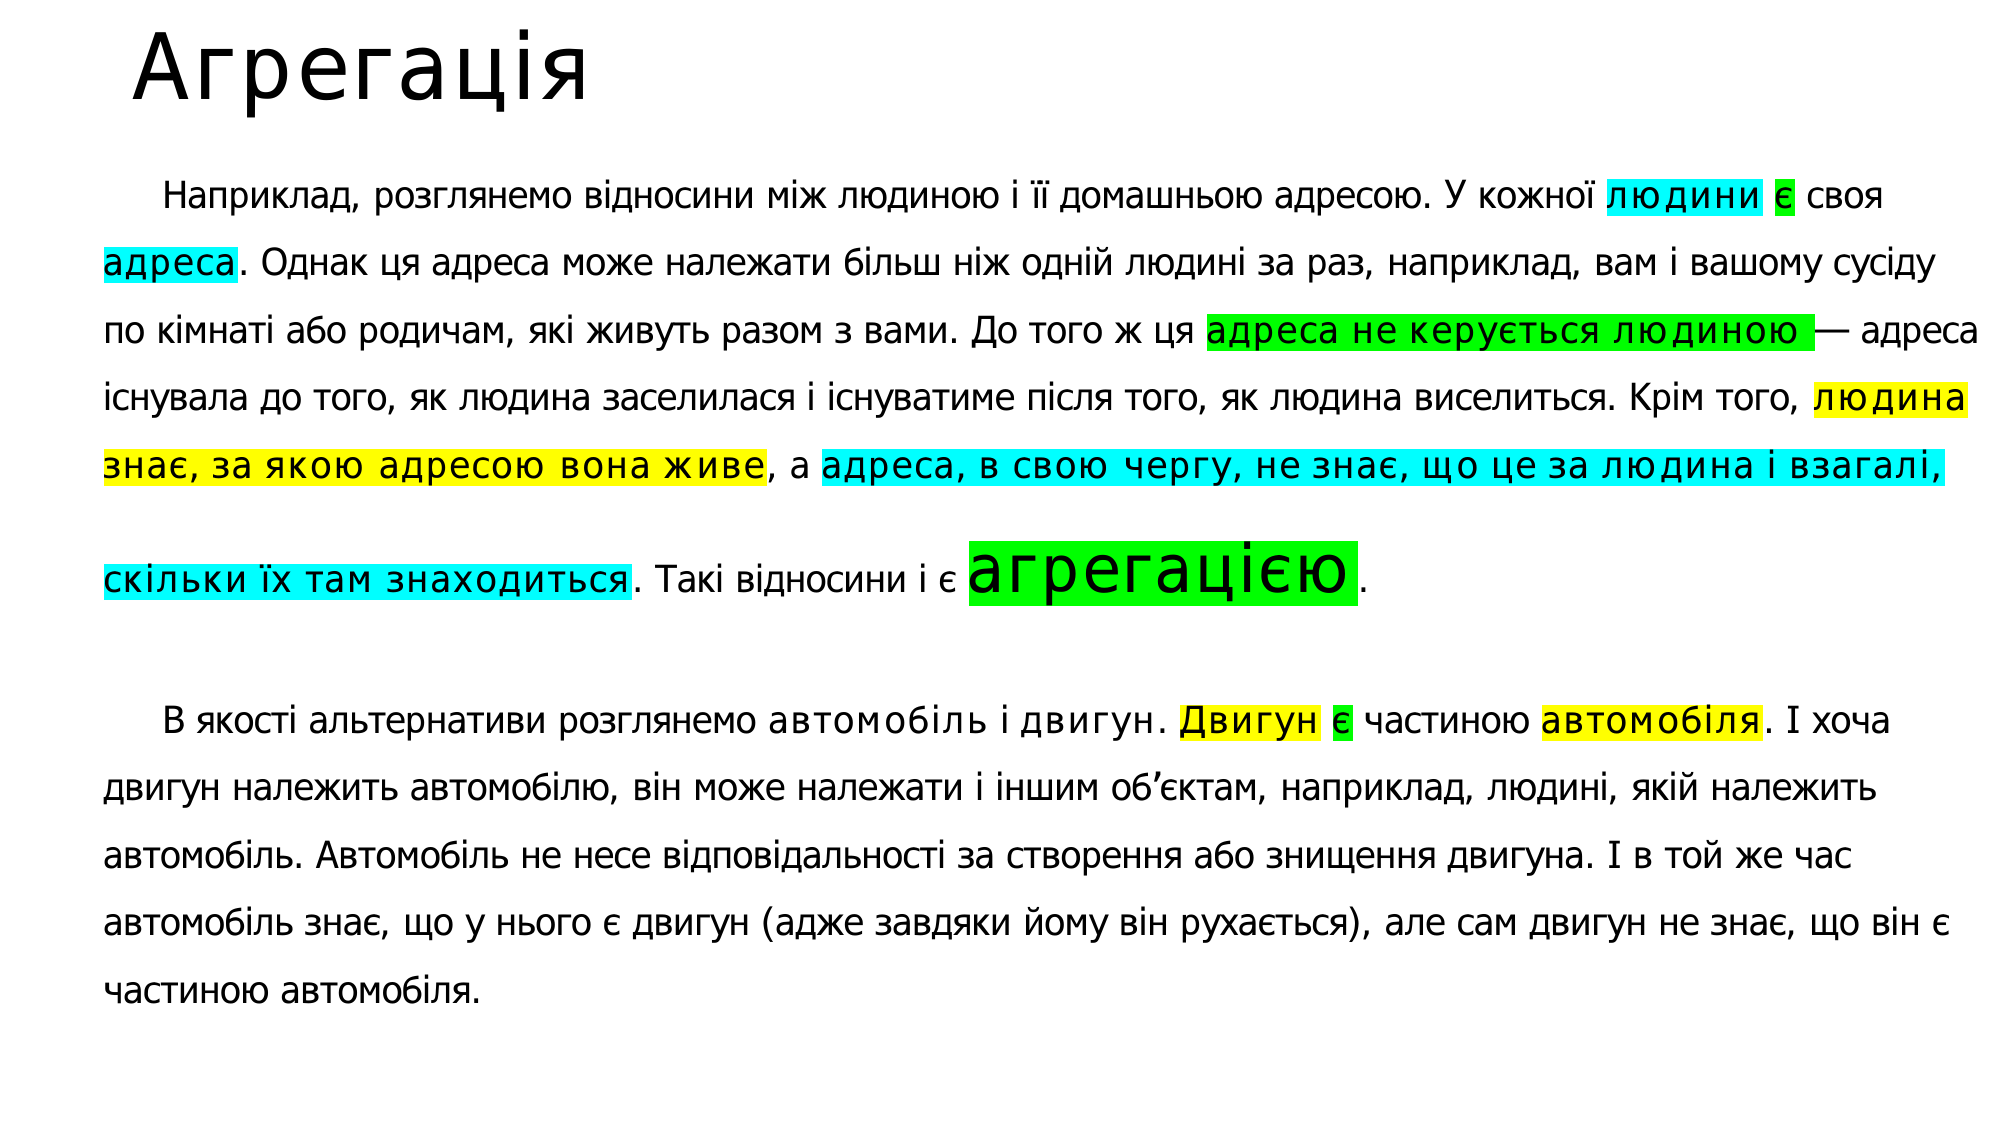

# Агрегація
Наприклад, розглянемо відносини між людиною і її домашньою адресою. У кожної людини є своя адреса. Однак ця адреса може належати більш ніж одній людині за раз, наприклад, вам і вашому сусіду по кімнаті або родичам, які живуть разом з вами. До того ж ця адреса не керується людиною — адреса існувала до того, як людина заселилася і існуватиме після того, як людина виселиться. Крім того, людина знає, за якою адресою вона живе, а адреса, в свою чергу, не знає, що це за людина і взагалі, скільки їх там знаходиться. Такі відносини і є агрегацією.

В якості альтернативи розглянемо автомобіль і двигун. Двигун є частиною автомобіля. І хоча двигун належить автомобілю, він може належати і іншим об’єктам, наприклад, людині, якій належить автомобіль. Автомобіль не несе відповідальності за створення або знищення двигуна. І в той же час автомобіль знає, що у нього є двигун (адже завдяки йому він рухається), але сам двигун не знає, що він є частиною автомобіля.